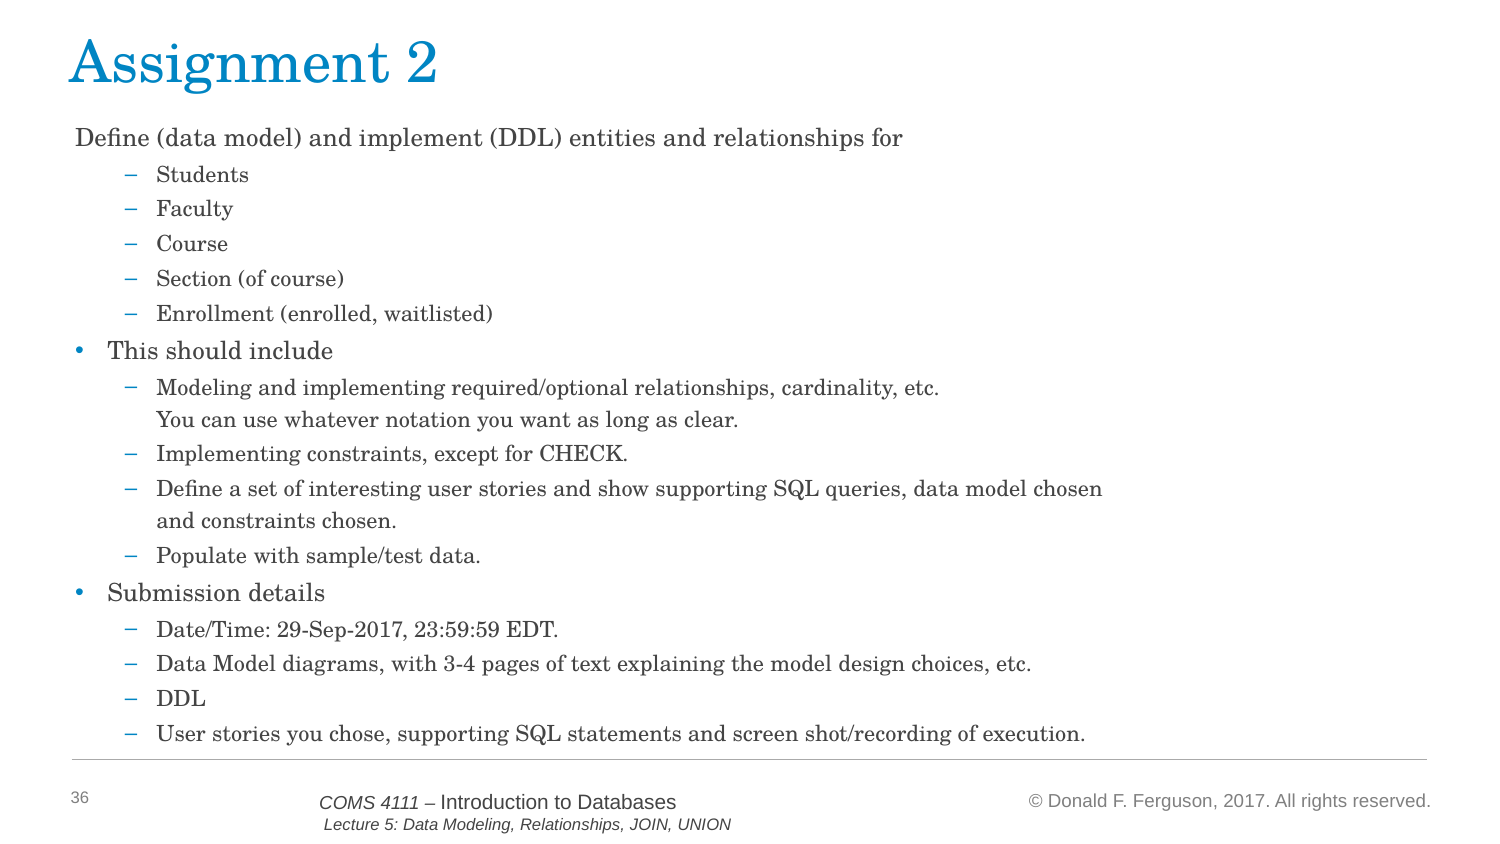

# Assignment 2
Define (data model) and implement (DDL) entities and relationships for
Students
Faculty
Course
Section (of course)
Enrollment (enrolled, waitlisted)
This should include
Modeling and implementing required/optional relationships, cardinality, etc.
You can use whatever notation you want as long as clear.
Implementing constraints, except for CHECK.
Define a set of interesting user stories and show supporting SQL queries, data model chosen
and constraints chosen.
Populate with sample/test data.
Submission details
Date/Time: 29-Sep-2017, 23:59:59 EDT.
Data Model diagrams, with 3-4 pages of text explaining the model design choices, etc.
DDL
User stories you chose, supporting SQL statements and screen shot/recording of execution.